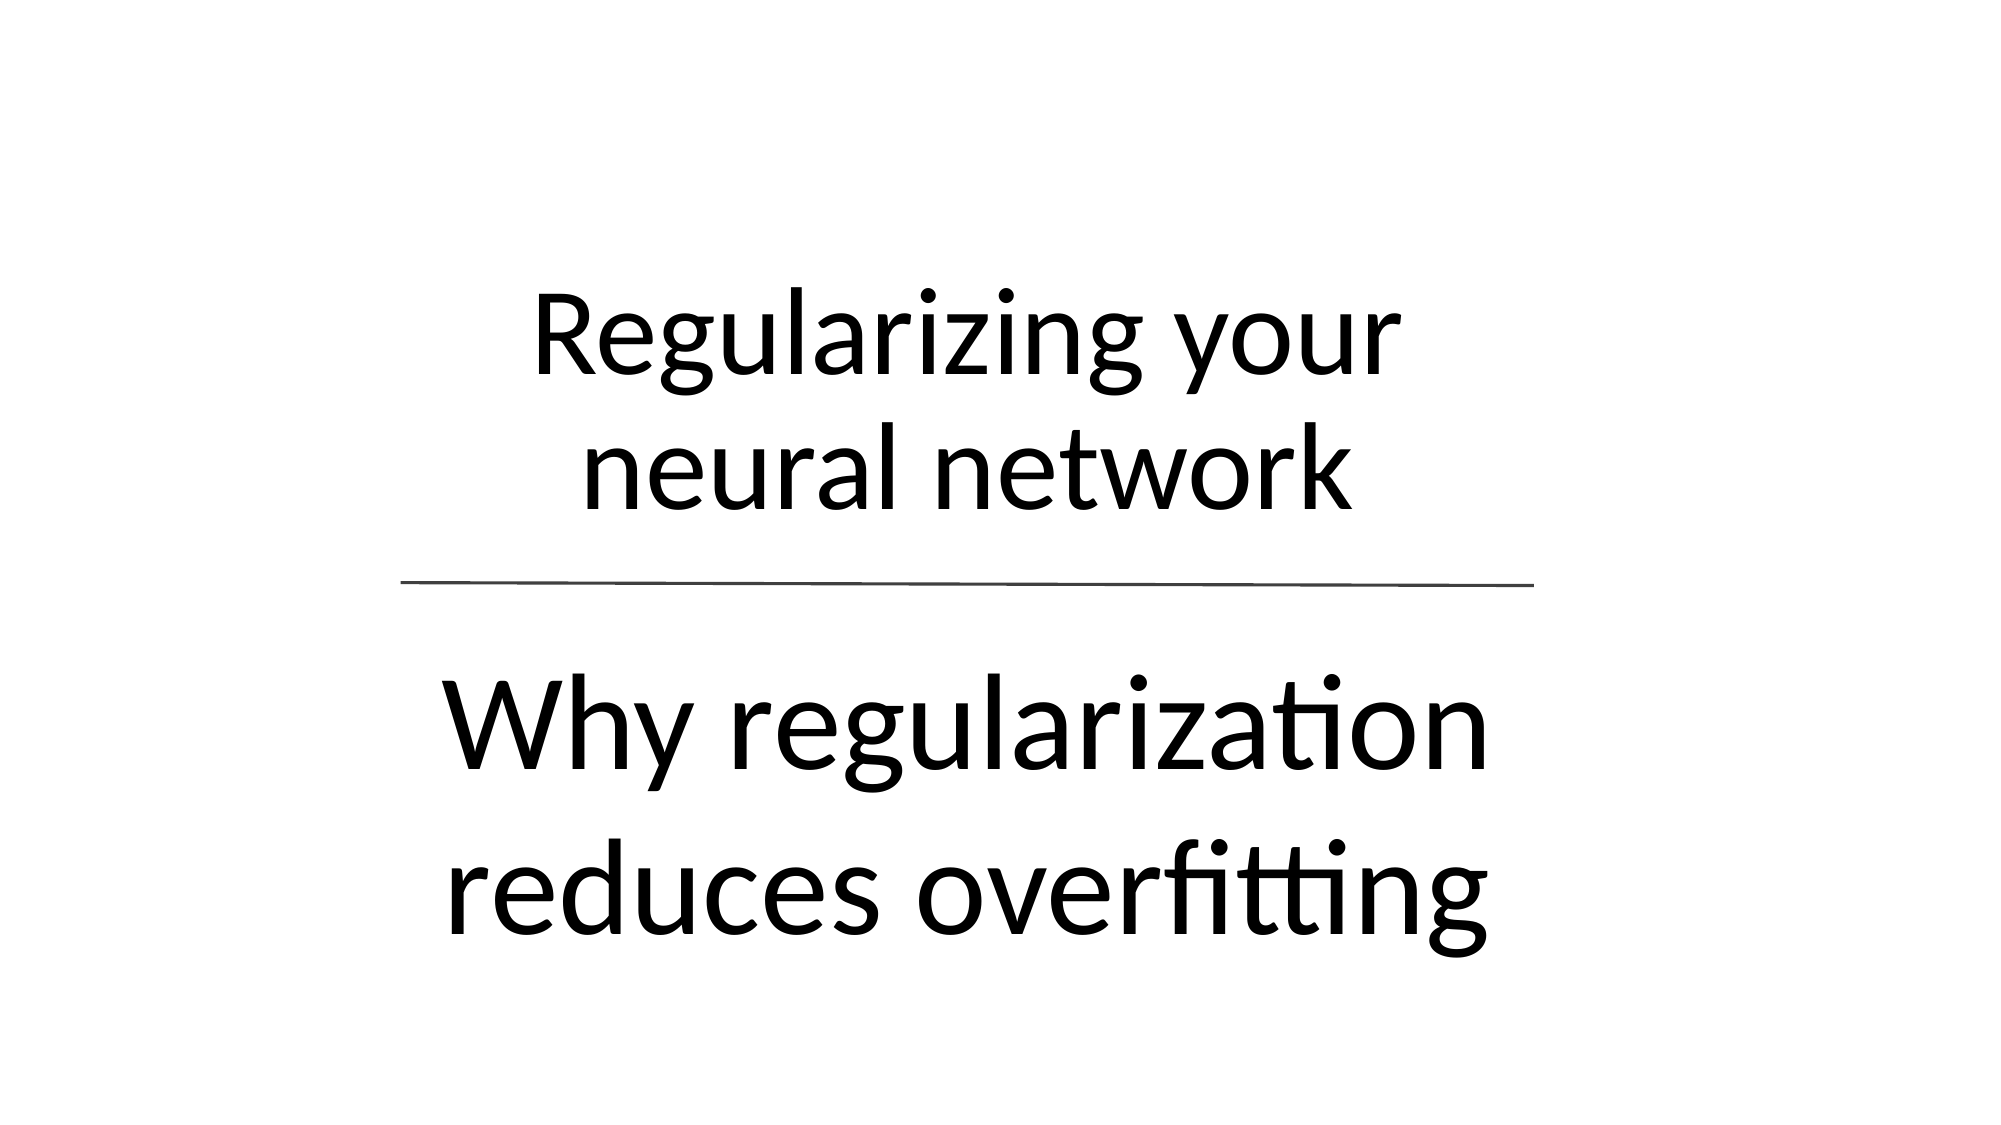

# Regularizing your neural network
Why regularization reduces overfitting